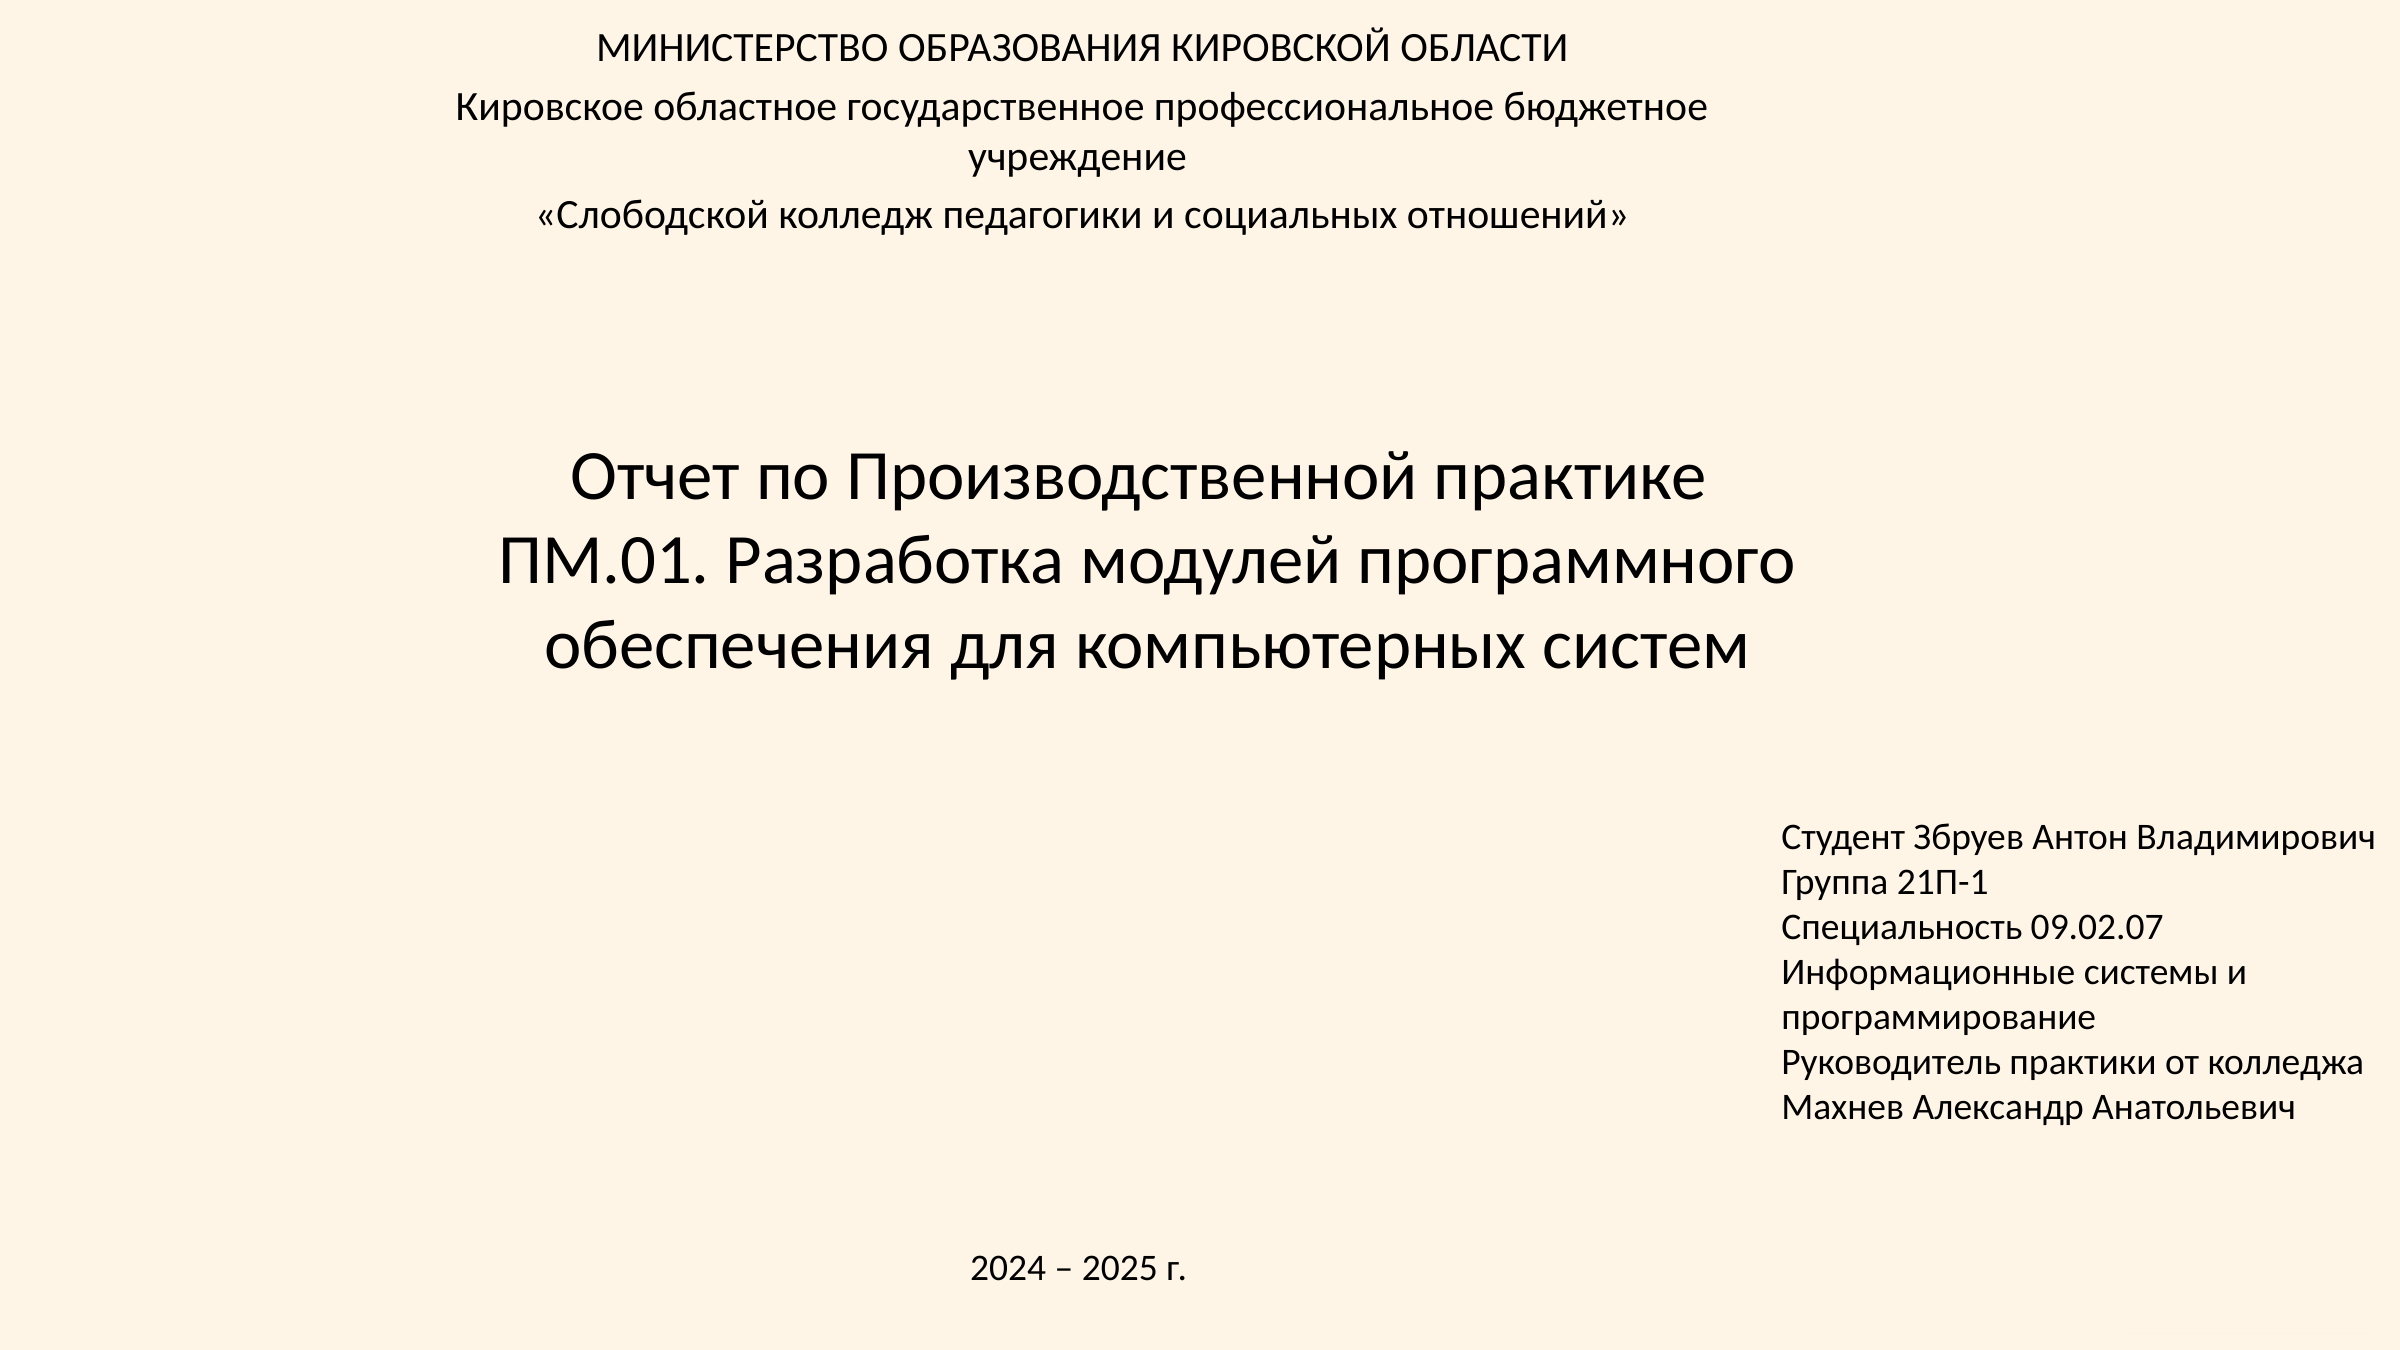

Министерство образования Кировской области
Кировское областное государственное профессиональное бюджетное учреждение
«Слободской колледж педагогики и социальных отношений»

Отчет по Производственной практике
ПМ.01. Разработка модулей программного обеспечения для компьютерных систем

Студент Збруев Антон Владимирович
Группа 21П-1
Специальность 09.02.07 Информационные системы и программирование
Руководитель практики от колледжа
Махнев Александр Анатольевич
2024 – 2025 г.